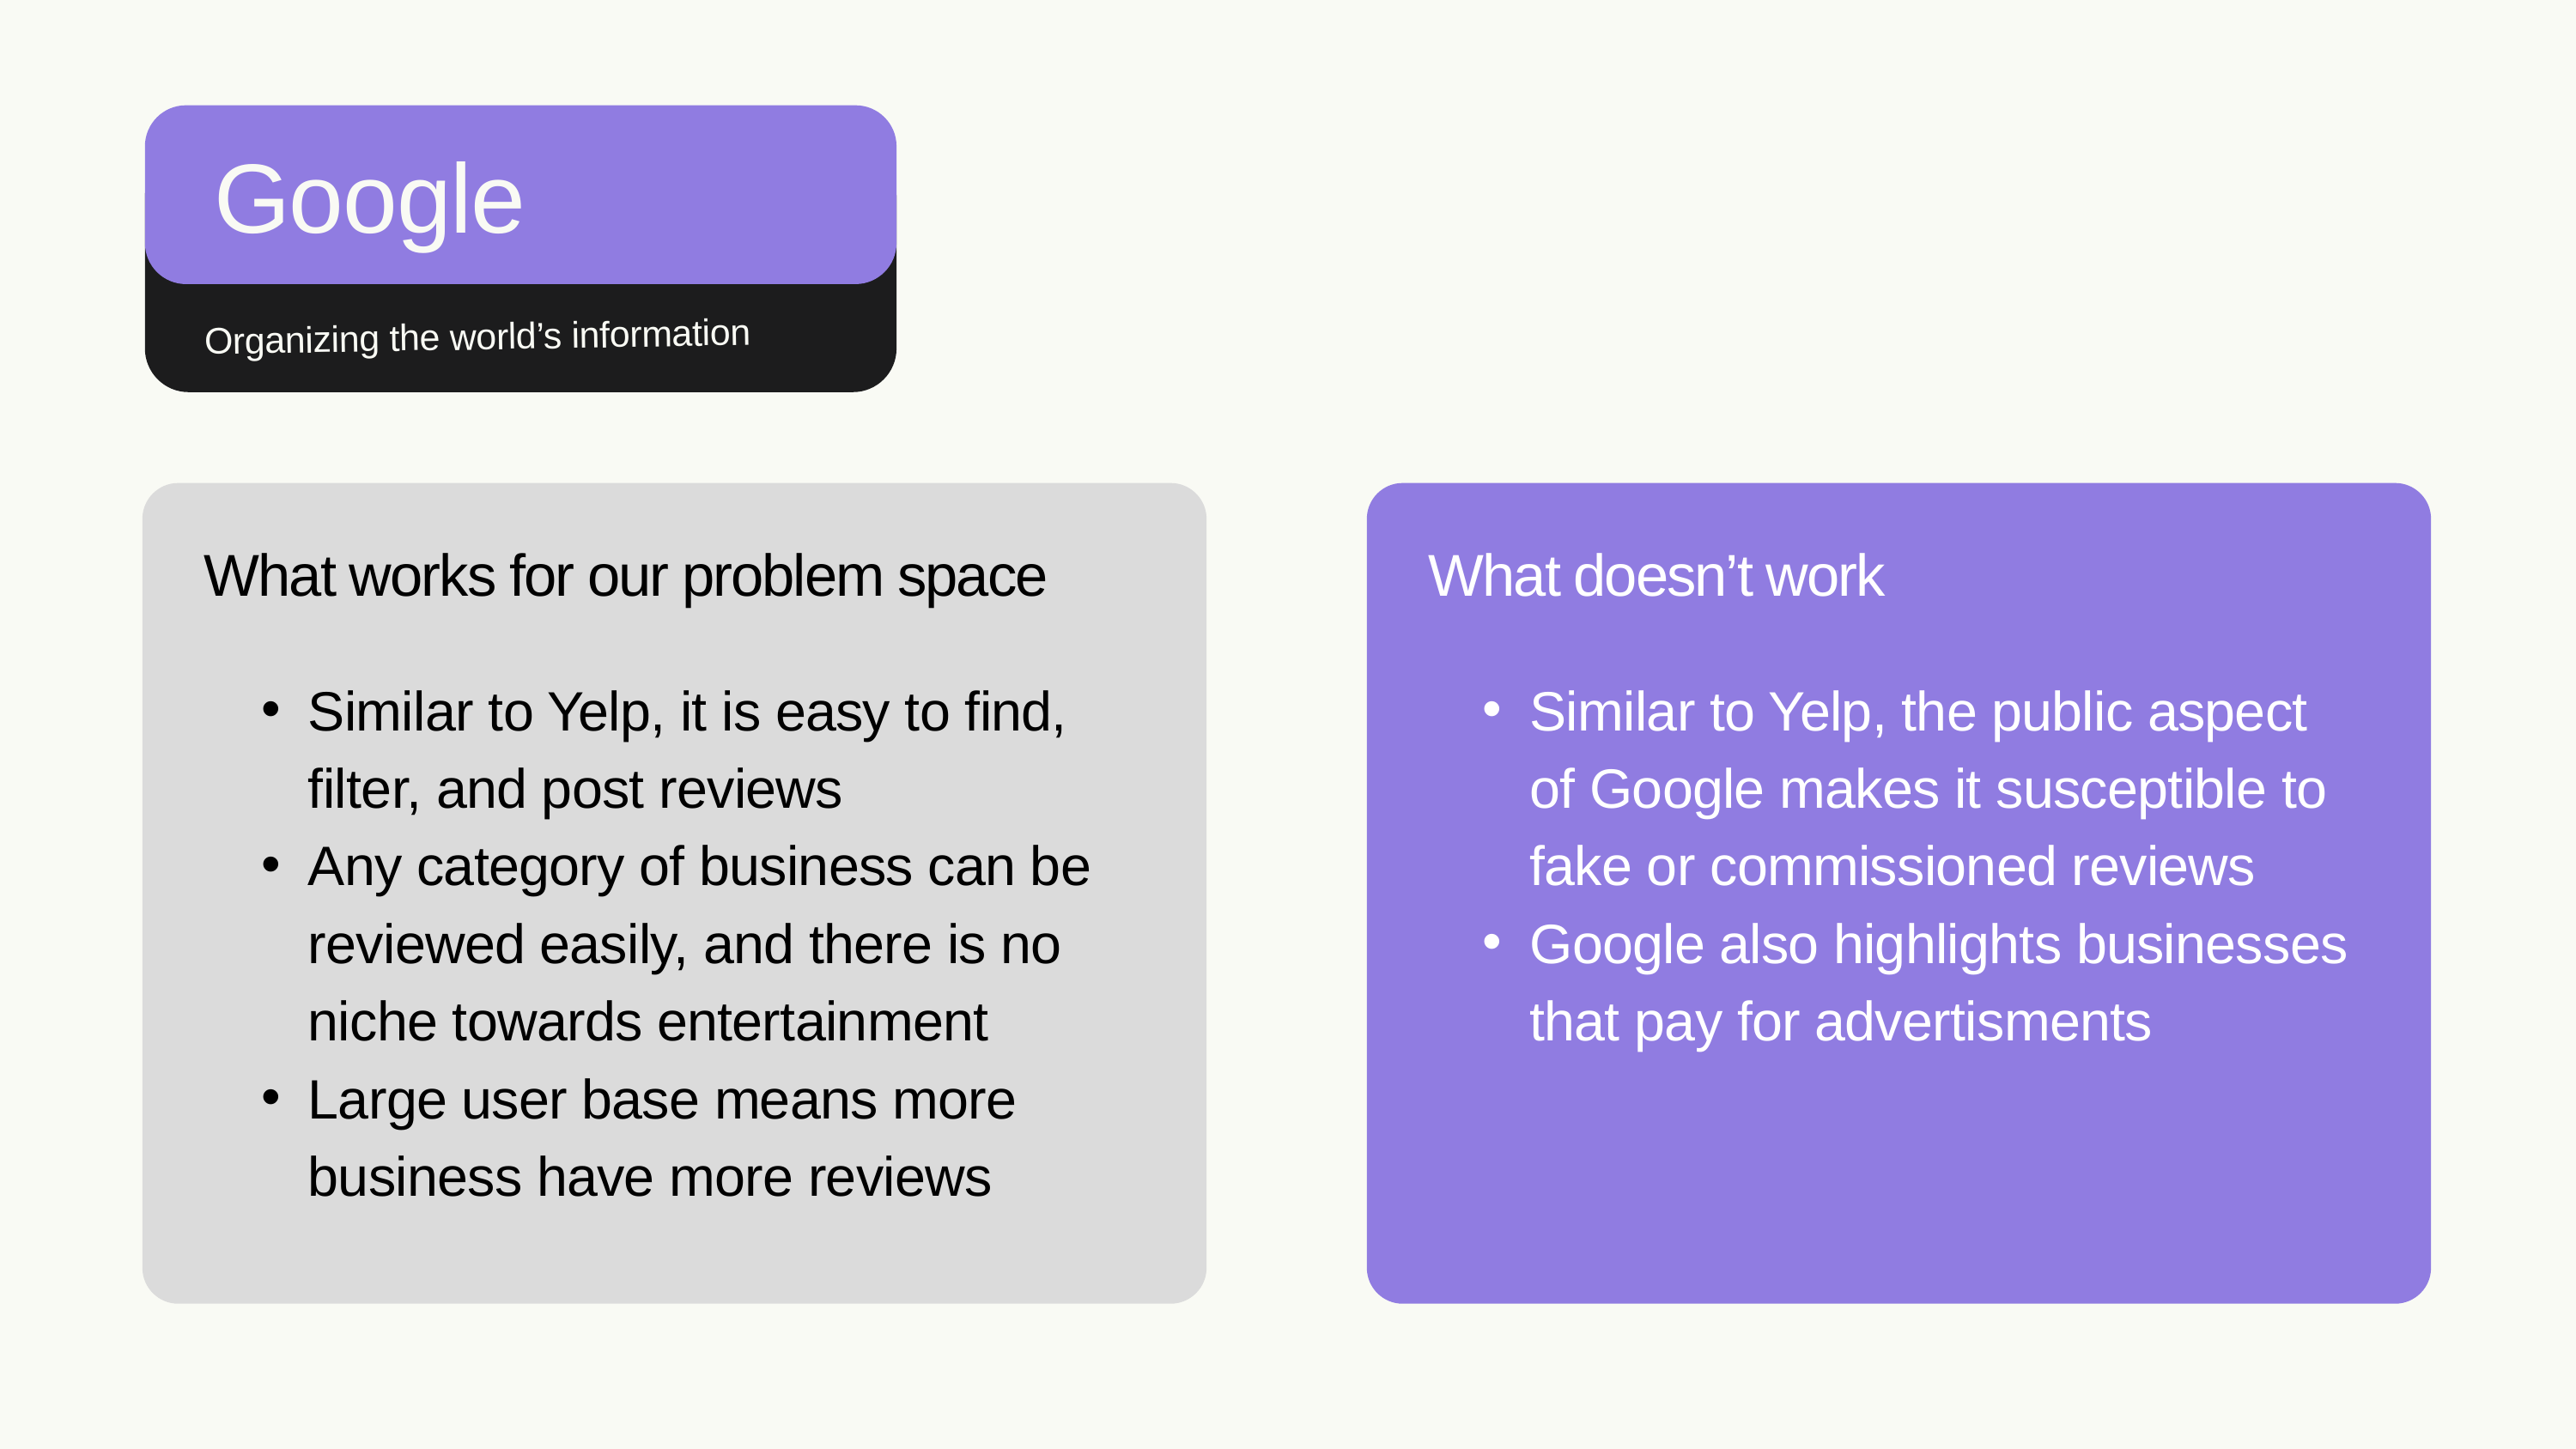

Google

Organizing the world’s information

What works for our problem space
What doesn’t work
Similar to Yelp, it is easy to find, filter, and post reviews
Any category of business can be reviewed easily, and there is no niche towards entertainment
Large user base means more business have more reviews
Similar to Yelp, the public aspect of Google makes it susceptible to fake or commissioned reviews
Google also highlights businesses that pay for advertisments